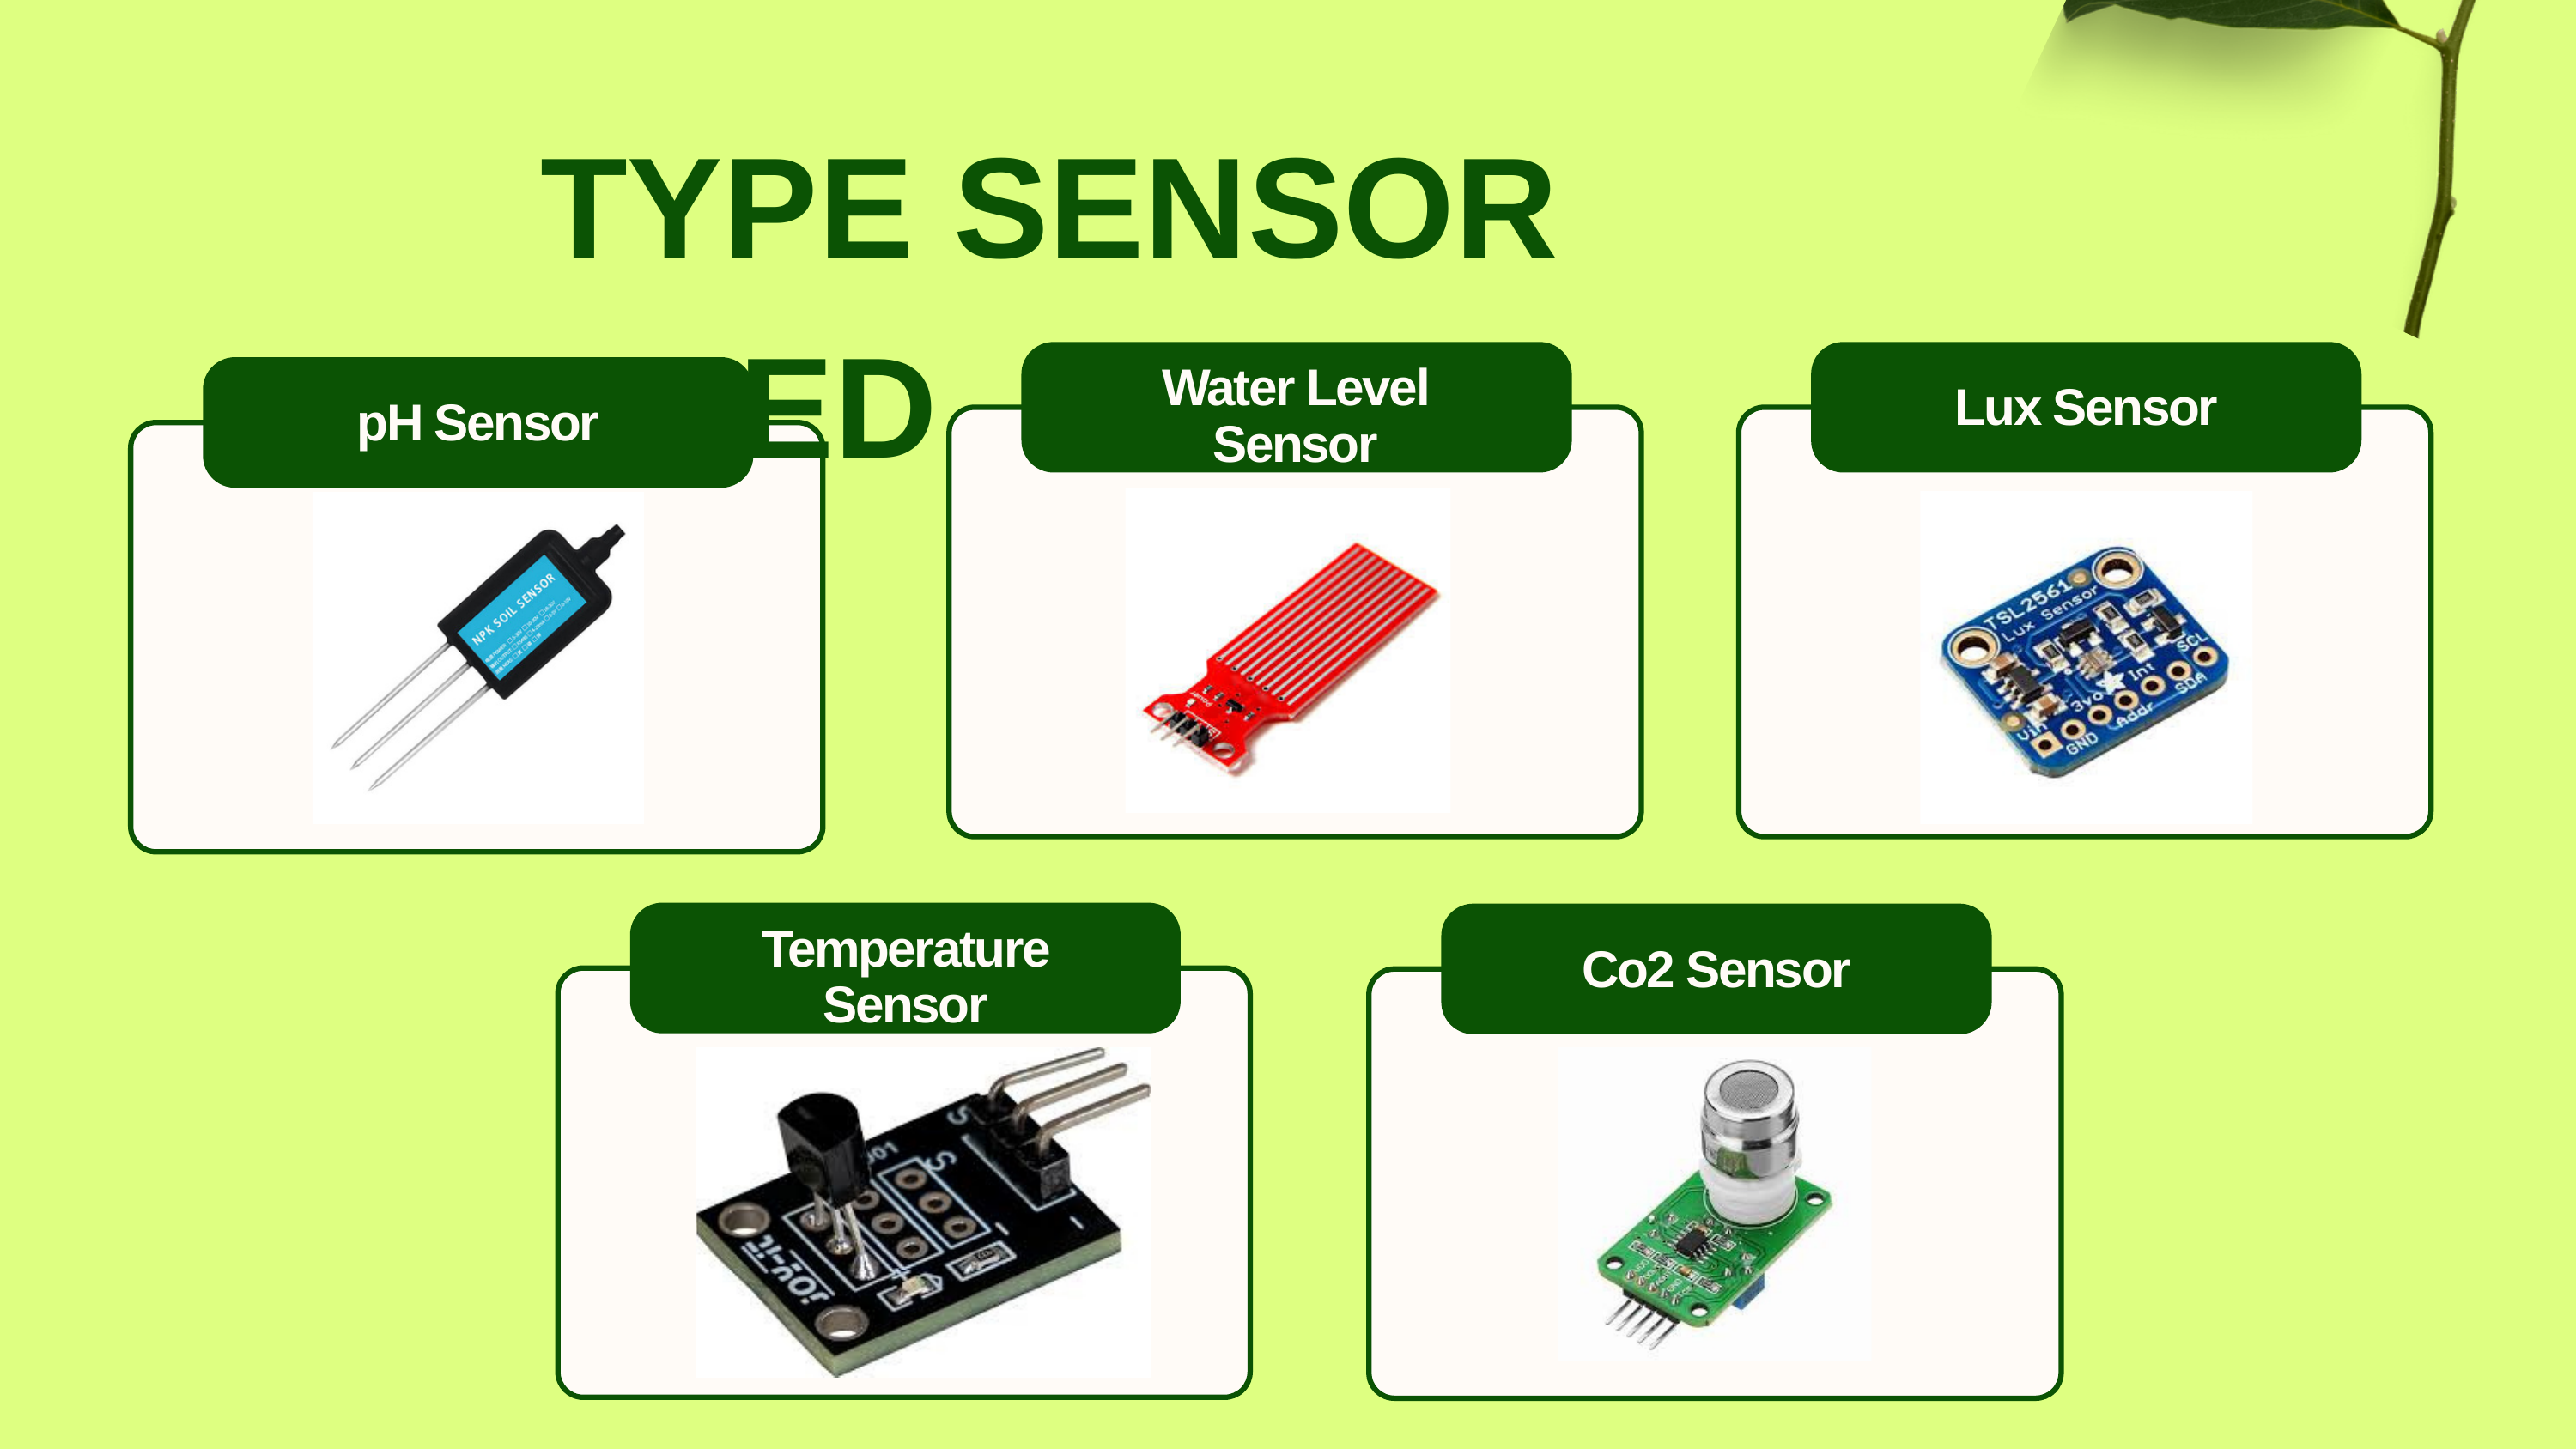

TYPE SENSOR USED

Water Level Sensor
Lux Sensor
pH Sensor

Temperature Sensor
Co2 Sensor